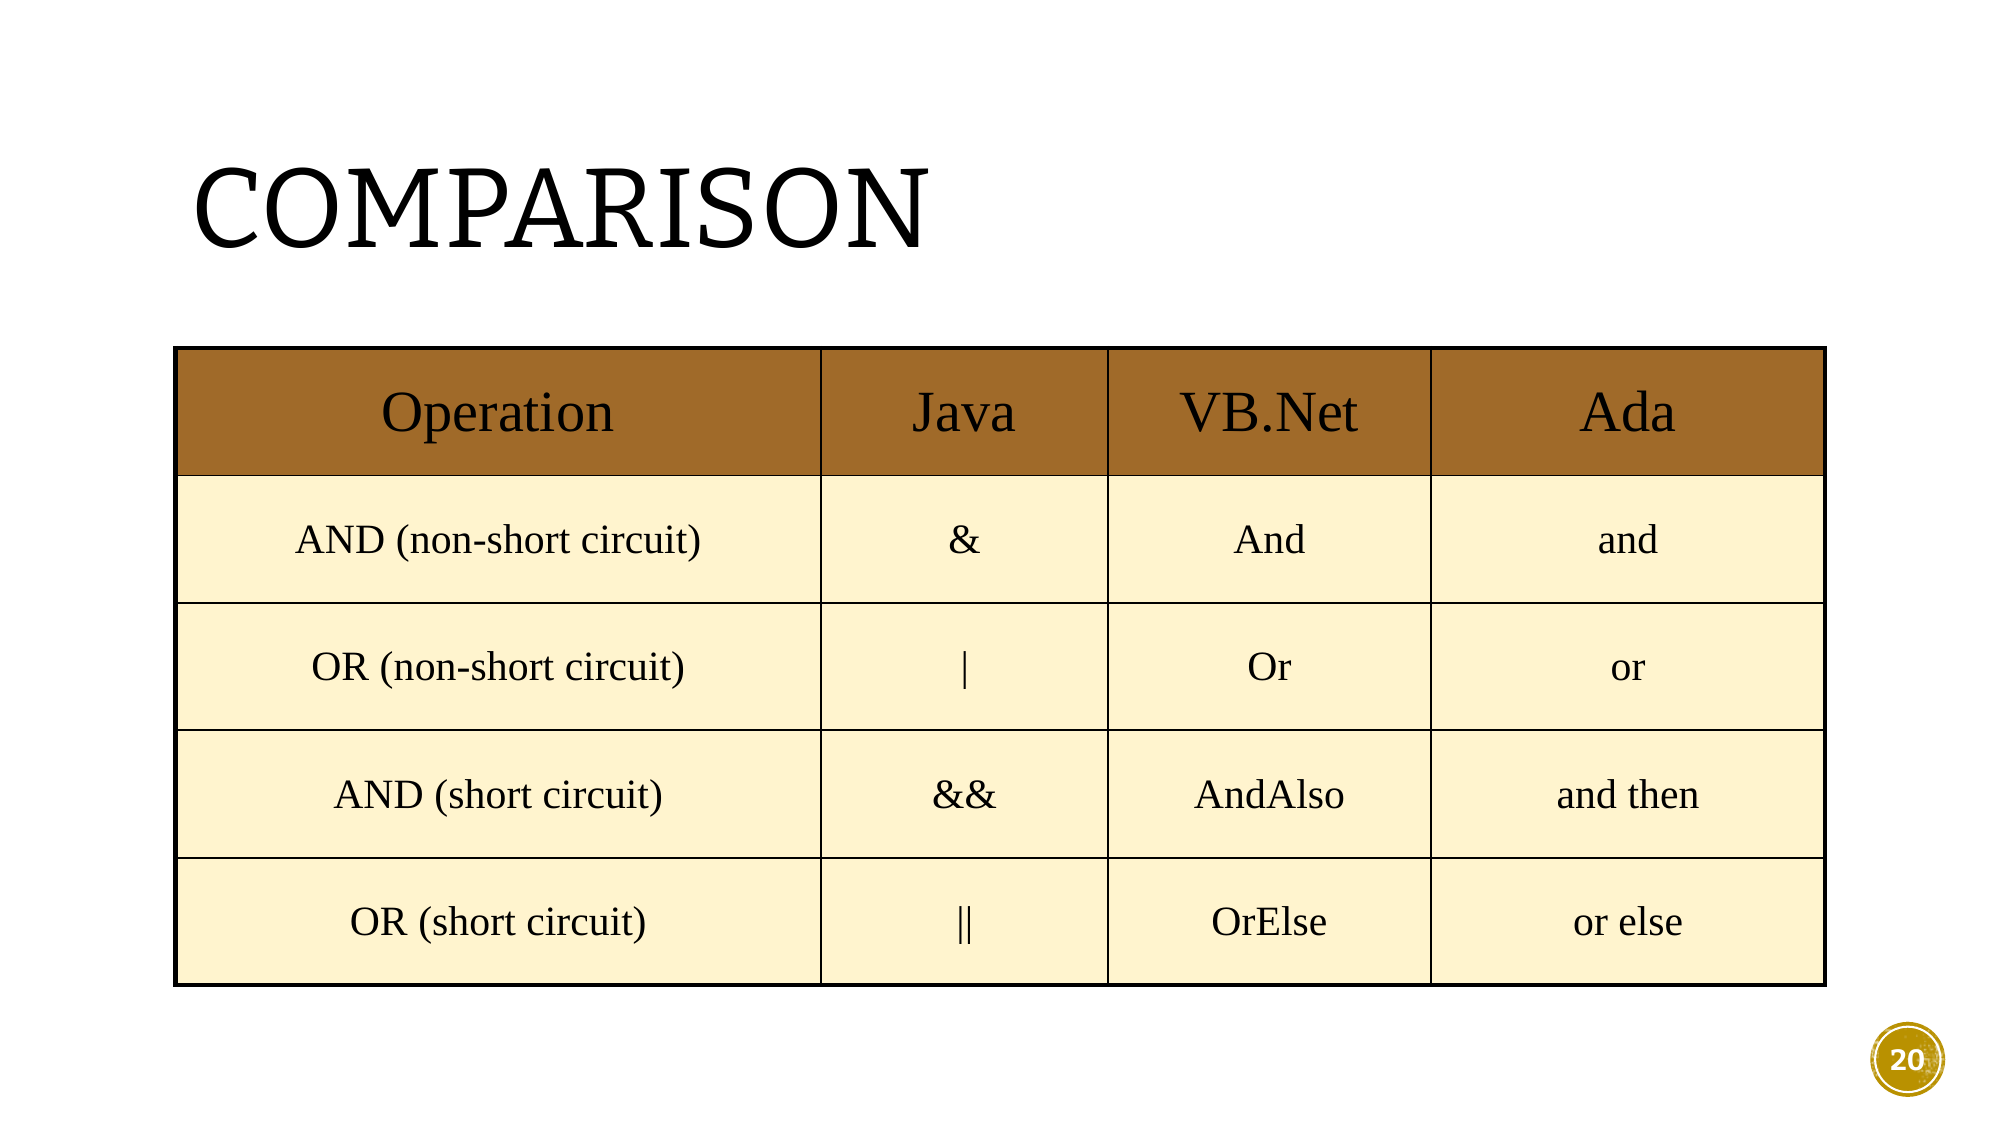

# Comparison
| Operation | Java | VB.Net | Ada |
| --- | --- | --- | --- |
| AND (non-short circuit) | & | And | and |
| OR (non-short circuit) | | | Or | or |
| AND (short circuit) | && | AndAlso | and then |
| OR (short circuit) | || | OrElse | or else |
20